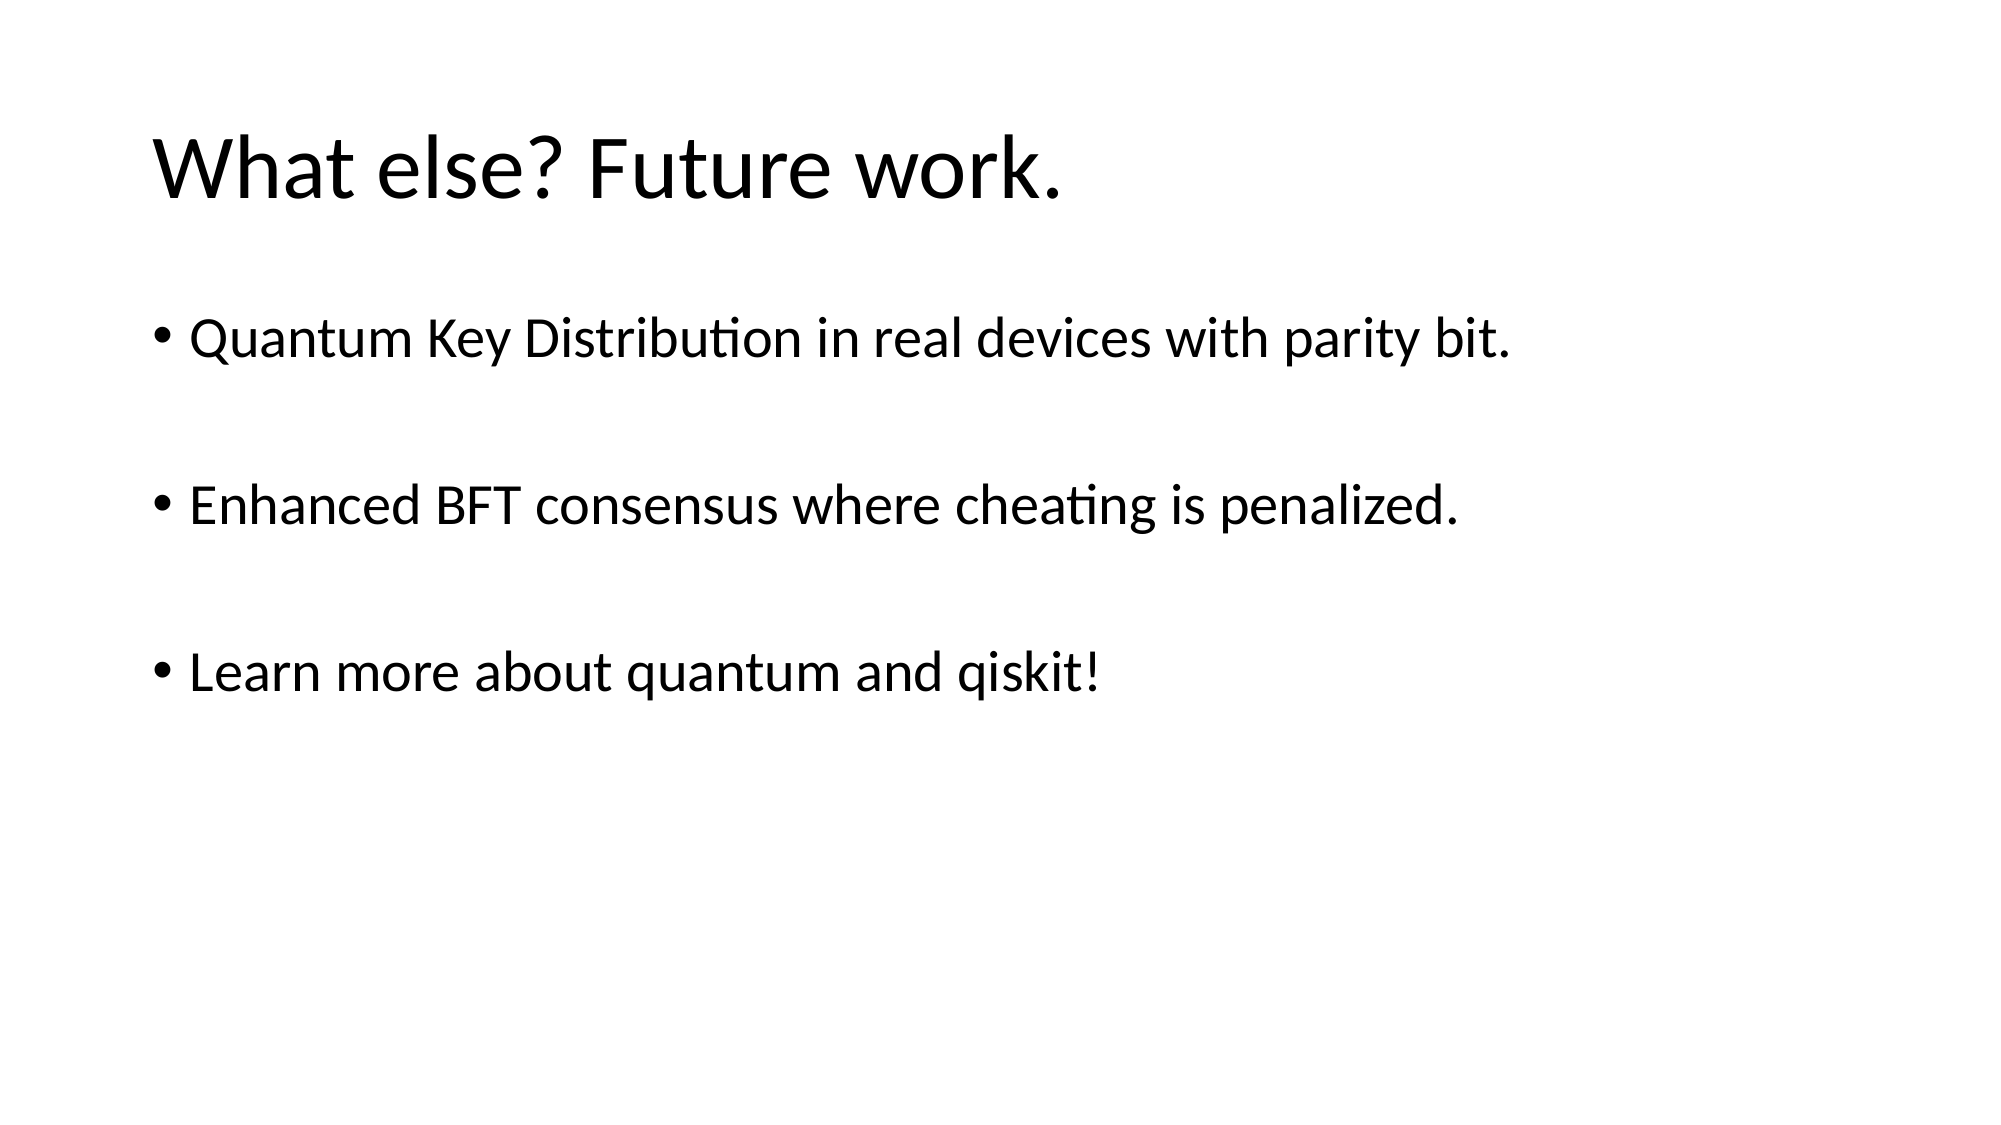

# What else? Future work.
Quantum Key Distribution in real devices with parity bit.

Enhanced BFT consensus where cheating is penalized.

Learn more about quantum and qiskit!